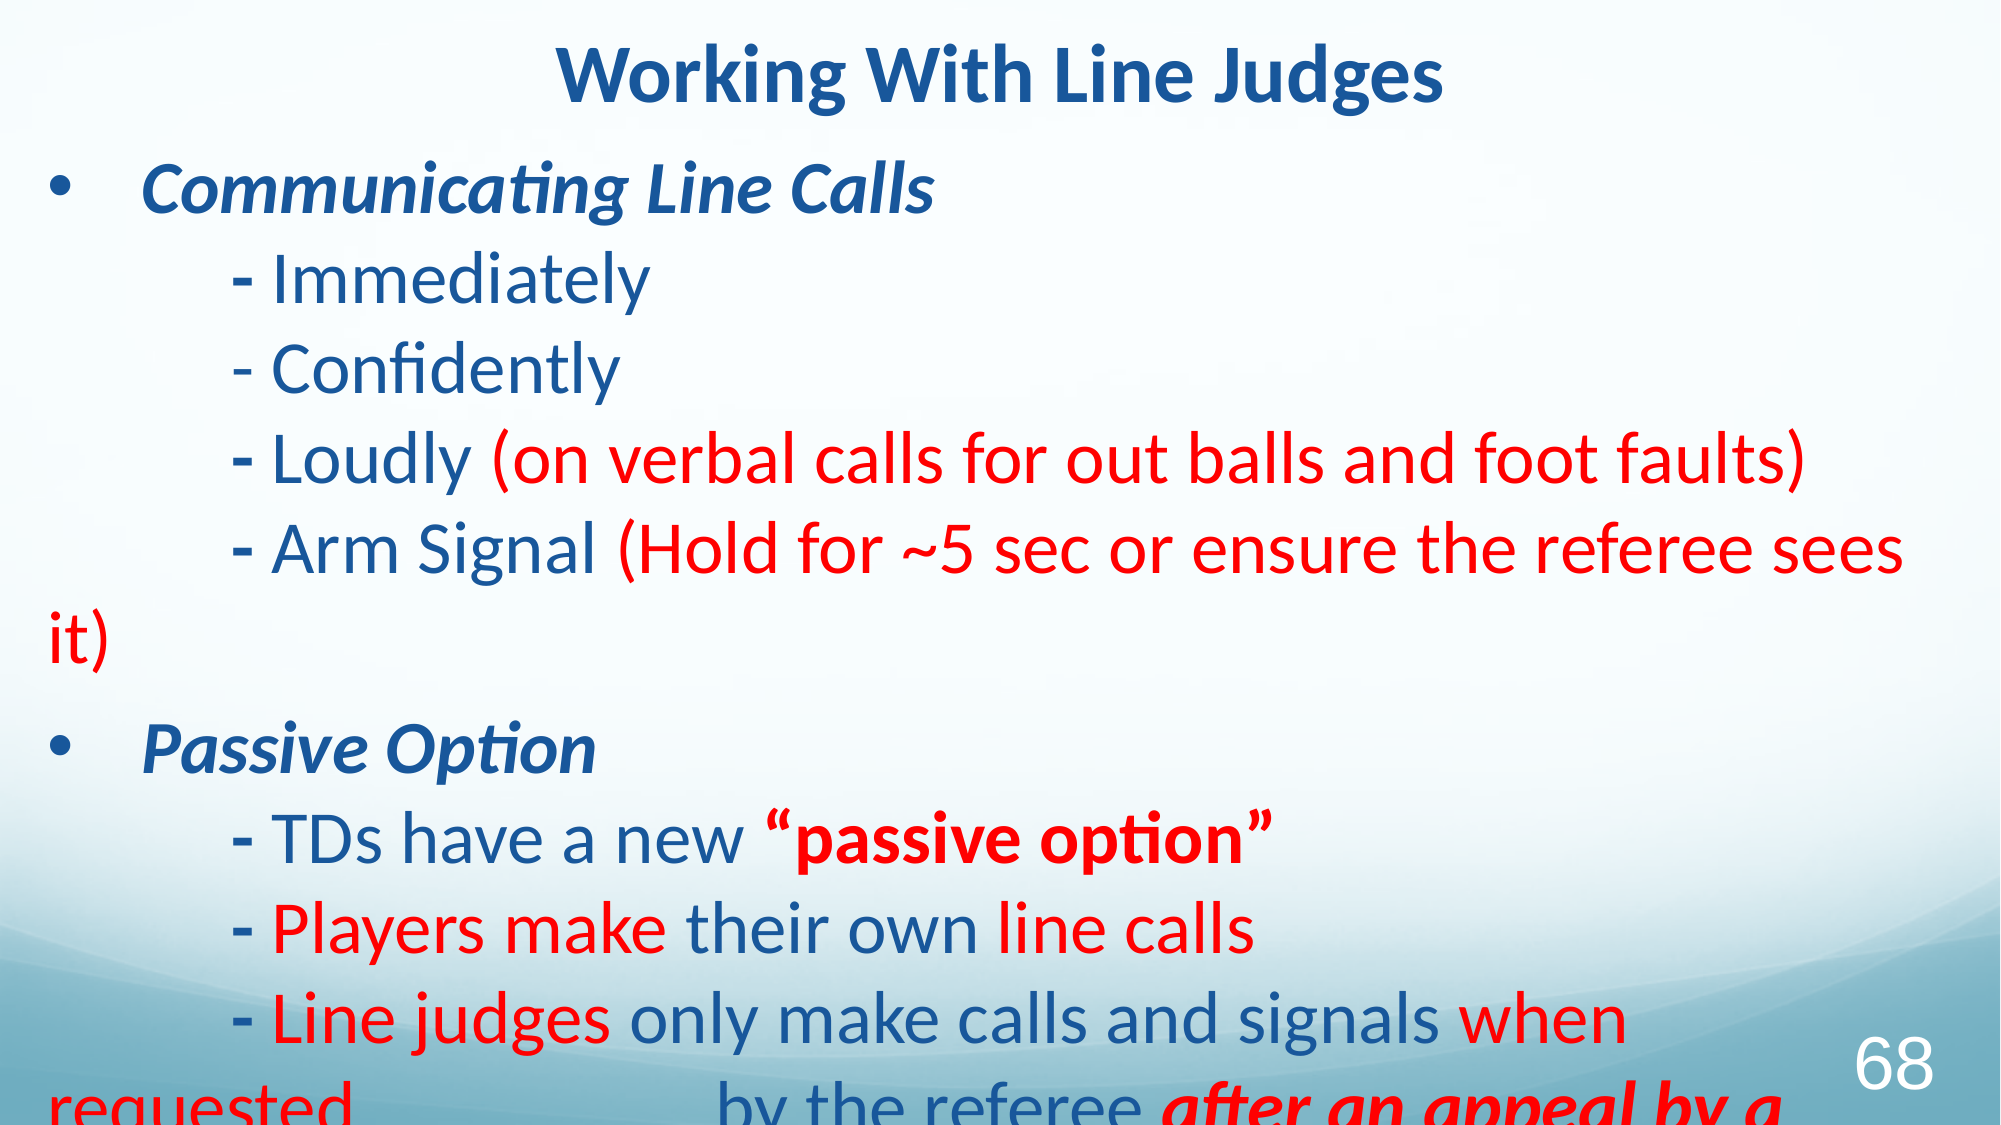

Working With Line Judges

Communicating Line Calls
	  - Immediately
 	  - Confidently
	  - Loudly (on verbal calls for out balls and foot faults)
	  - Arm Signal (Hold for ~5 sec or ensure the referee sees it)

Passive Option
	  - TDs have a new “passive option”
	  - Players make their own line calls
	  - Line judges only make calls and signals when requested 	    	    by the referee after an appeal by a player
68